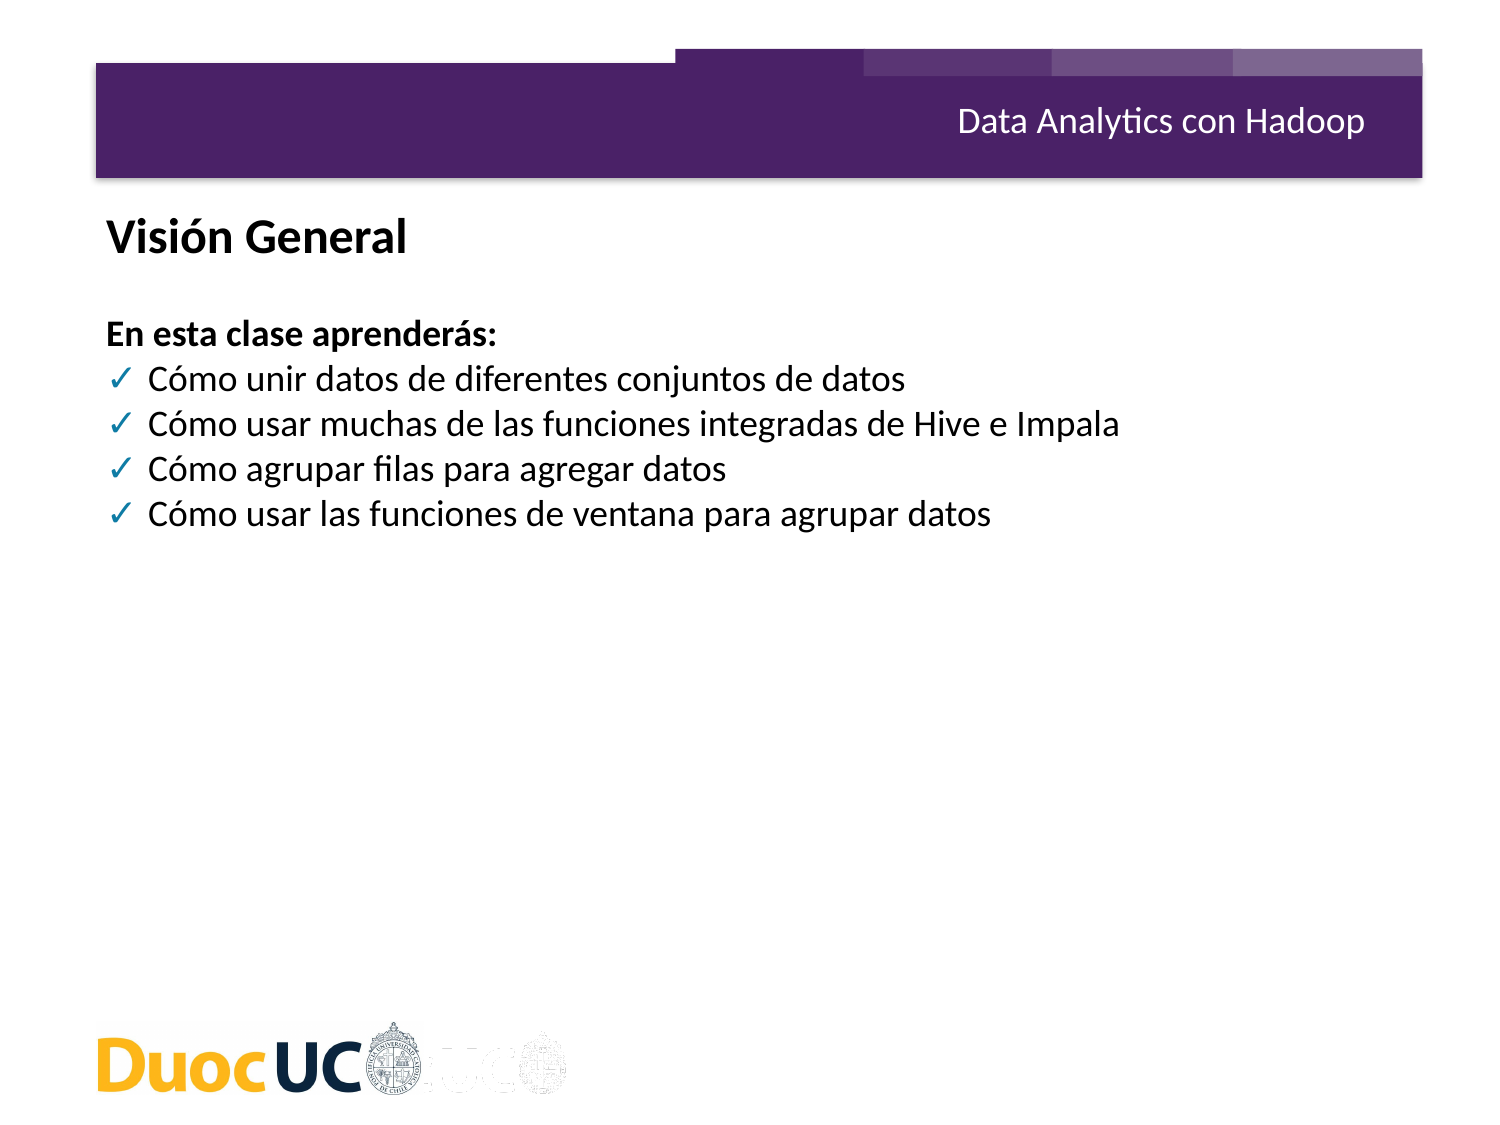

Data Analytics con Hadoop
Visión General
En esta clase aprenderás:
✓ Cómo unir datos de diferentes conjuntos de datos
✓ Cómo usar muchas de las funciones integradas de Hive e Impala
✓ Cómo agrupar filas para agregar datos
✓ Cómo usar las funciones de ventana para agrupar datos